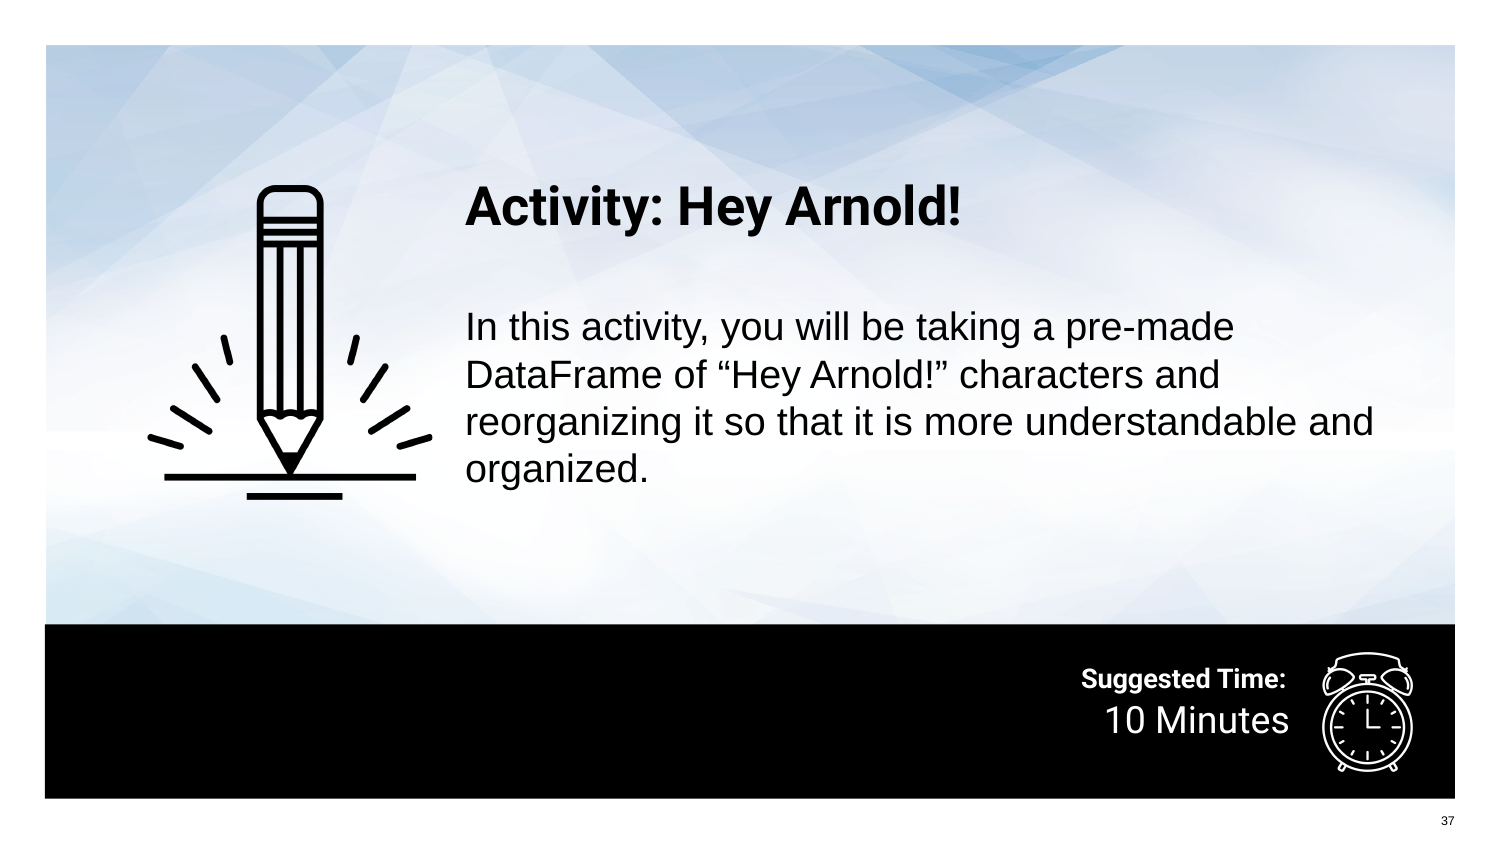

Activity: Hey Arnold!

In this activity, you will be taking a pre-made DataFrame of “Hey Arnold!” characters and reorganizing it so that it is more understandable and organized.
# 10 Minutes

37